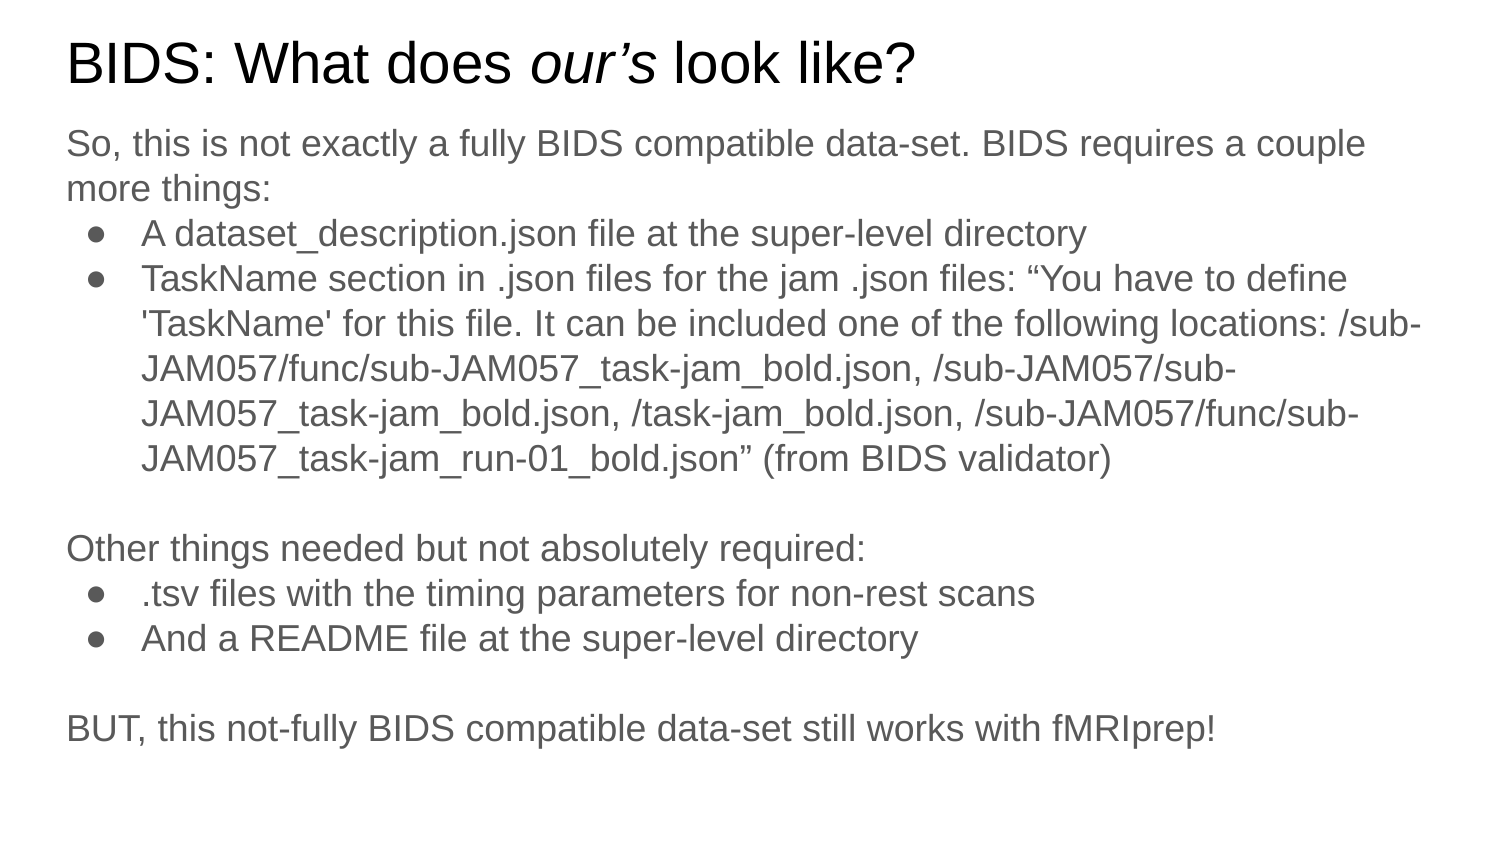

# BIDS: What does our’s look like?
So, this is not exactly a fully BIDS compatible data-set. BIDS requires a couple more things:
A dataset_description.json file at the super-level directory
TaskName section in .json files for the jam .json files: “You have to define 'TaskName' for this file. It can be included one of the following locations: /sub-JAM057/func/sub-JAM057_task-jam_bold.json, /sub-JAM057/sub-JAM057_task-jam_bold.json, /task-jam_bold.json, /sub-JAM057/func/sub-JAM057_task-jam_run-01_bold.json” (from BIDS validator)

Other things needed but not absolutely required:
.tsv files with the timing parameters for non-rest scans
And a README file at the super-level directory

BUT, this not-fully BIDS compatible data-set still works with fMRIprep!